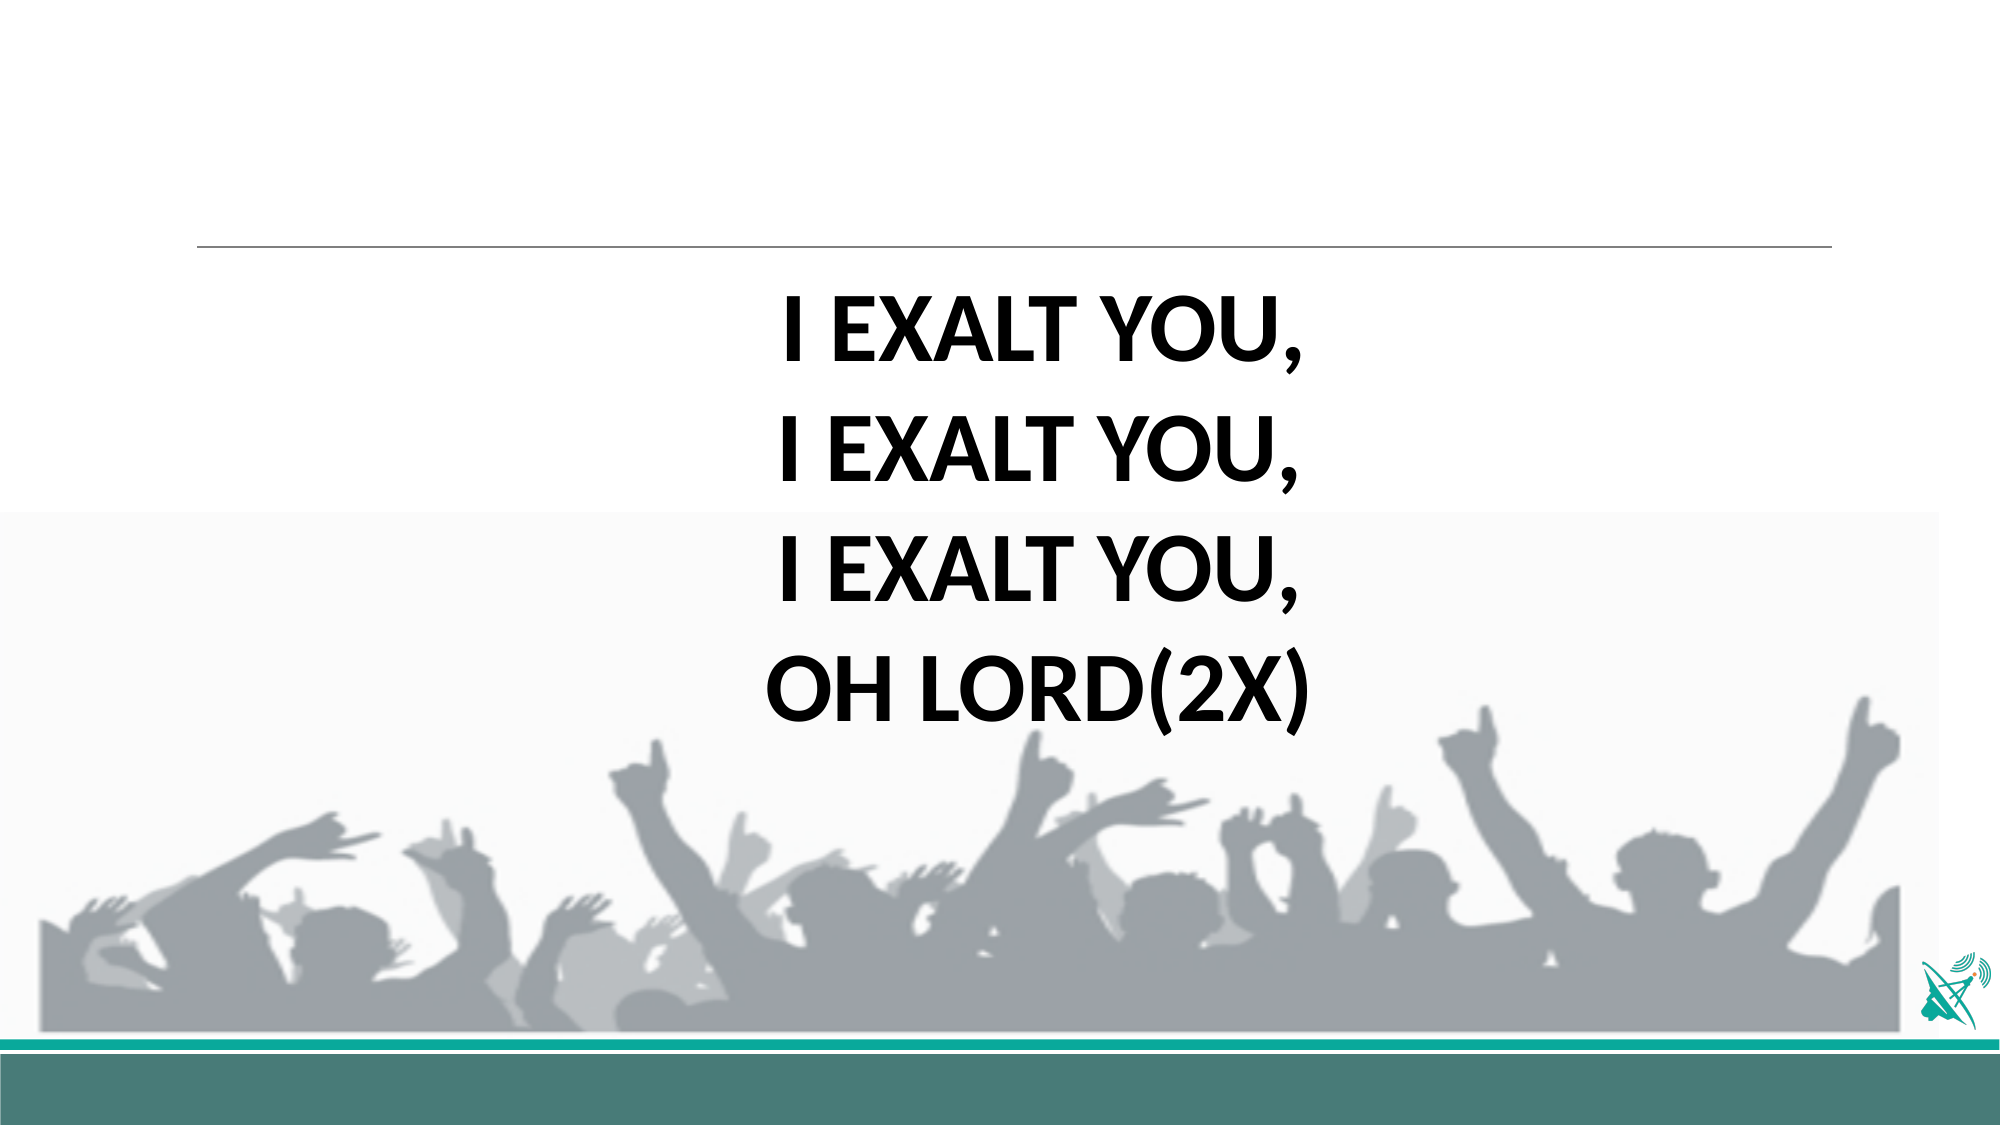

I EXALT YOU,
I EXALT YOU,
I EXALT YOU,
OH LORD(2X)